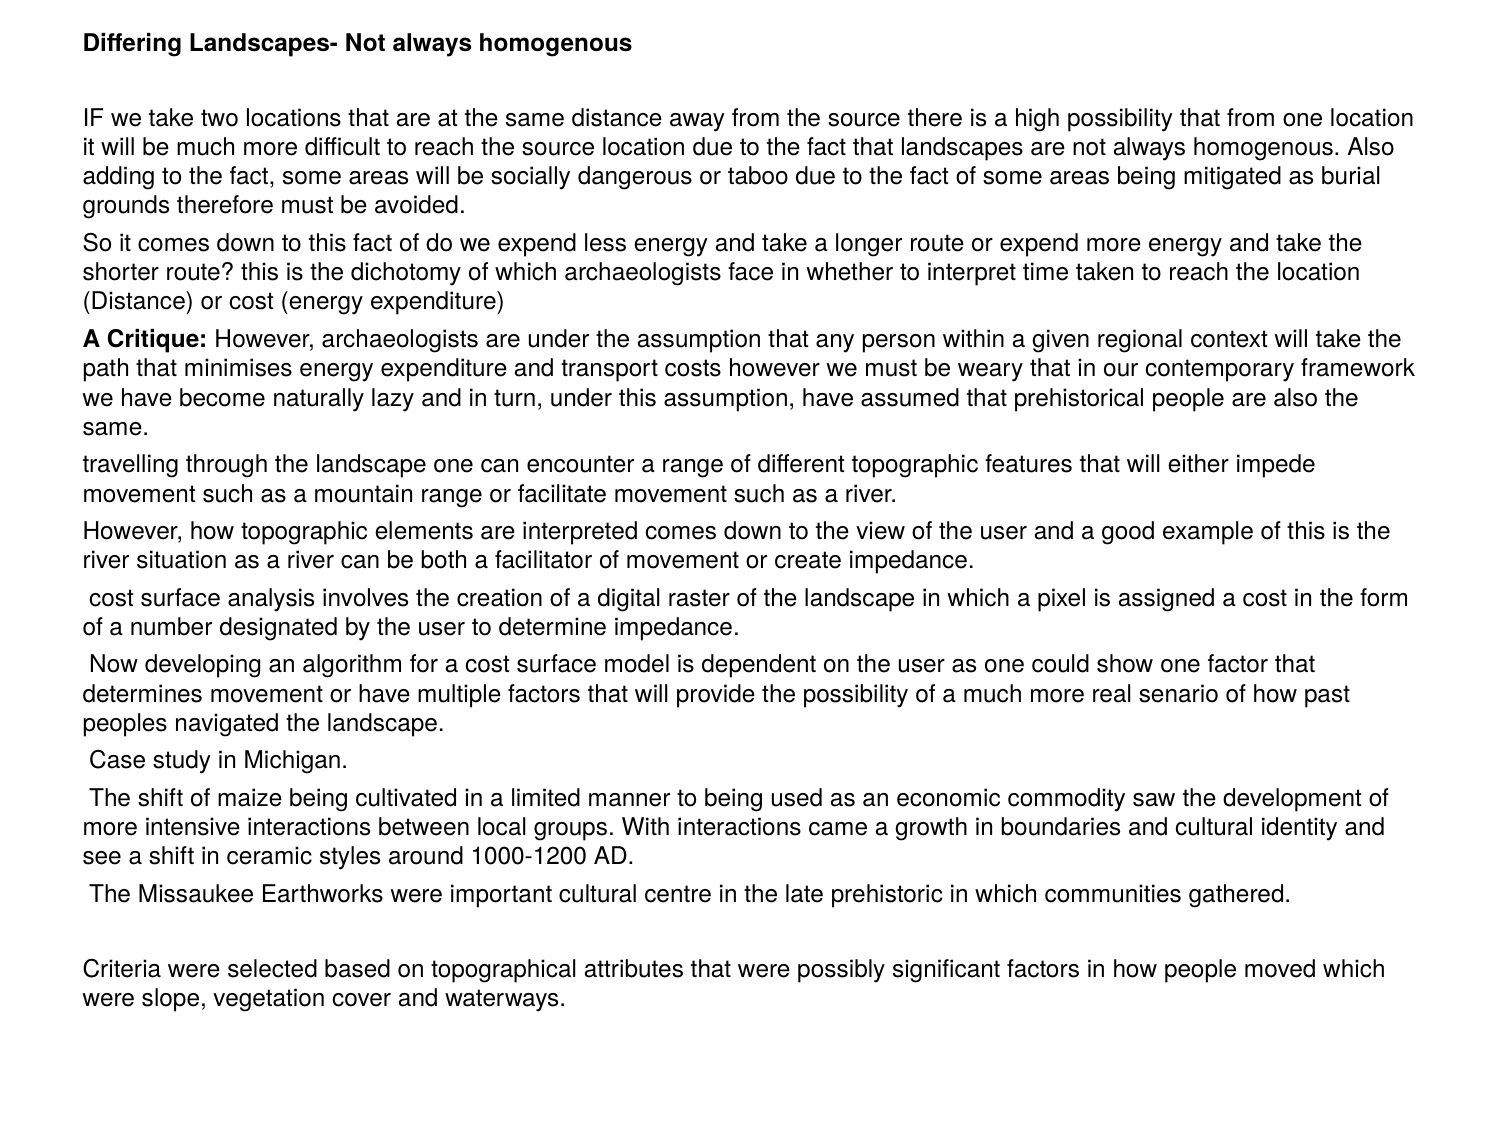

Differing Landscapes- Not always homogenous

IF we take two locations that are at the same distance away from the source there is a high possibility that from one location it will be much more difficult to reach the source location due to the fact that landscapes are not always homogenous. Also adding to the fact, some areas will be socially dangerous or taboo due to the fact of some areas being mitigated as burial grounds therefore must be avoided.
So it comes down to this fact of do we expend less energy and take a longer route or expend more energy and take the shorter route? this is the dichotomy of which archaeologists face in whether to interpret time taken to reach the location (Distance) or cost (energy expenditure)
A Critique: However, archaeologists are under the assumption that any person within a given regional context will take the path that minimises energy expenditure and transport costs however we must be weary that in our contemporary framework we have become naturally lazy and in turn, under this assumption, have assumed that prehistorical people are also the same.
travelling through the landscape one can encounter a range of different topographic features that will either impede movement such as a mountain range or facilitate movement such as a river.
However, how topographic elements are interpreted comes down to the view of the user and a good example of this is the river situation as a river can be both a facilitator of movement or create impedance.
 cost surface analysis involves the creation of a digital raster of the landscape in which a pixel is assigned a cost in the form of a number designated by the user to determine impedance.
 Now developing an algorithm for a cost surface model is dependent on the user as one could show one factor that determines movement or have multiple factors that will provide the possibility of a much more real senario of how past peoples navigated the landscape.
 Case study in Michigan.
 The shift of maize being cultivated in a limited manner to being used as an economic commodity saw the development of more intensive interactions between local groups. With interactions came a growth in boundaries and cultural identity and see a shift in ceramic styles around 1000-1200 AD.
 The Missaukee Earthworks were important cultural centre in the late prehistoric in which communities gathered.

Criteria were selected based on topographical attributes that were possibly significant factors in how people moved which were slope, vegetation cover and waterways.